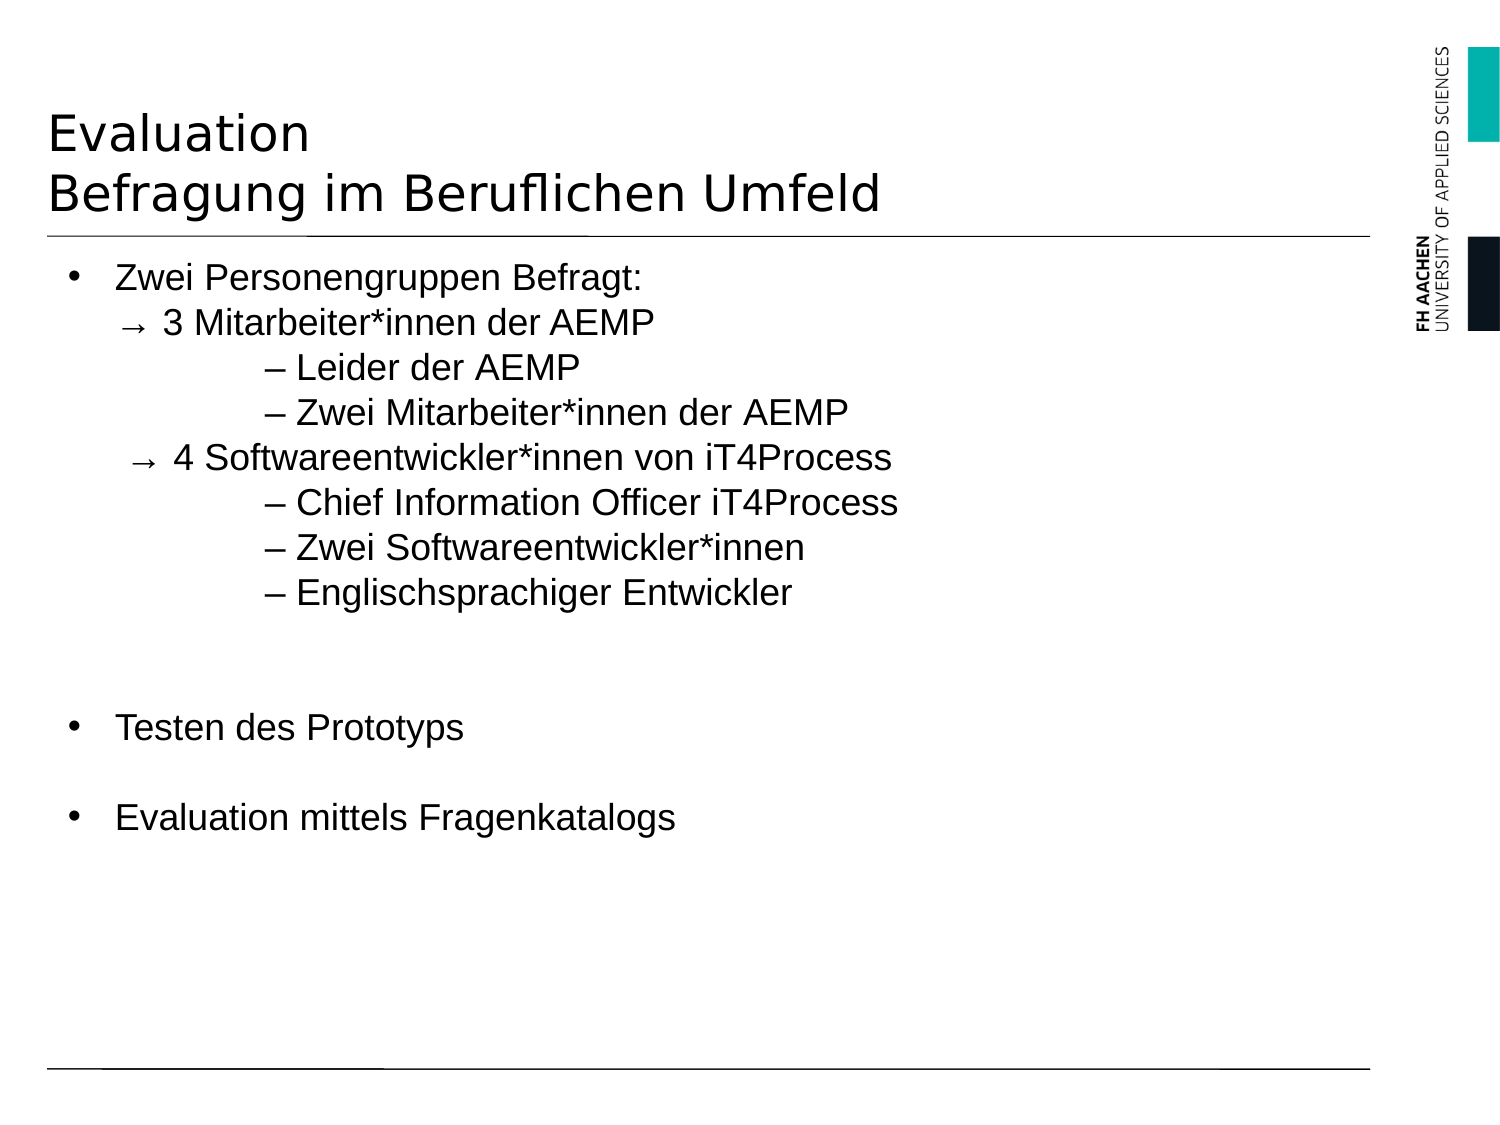

# Evaluation Befragung im Beruflichen Umfeld
Zwei Personengruppen Befragt:
→ 3 Mitarbeiter*innen der AEMP
	– Leider der AEMP
	– Zwei Mitarbeiter*innen der AEMP
 → 4 Softwareentwickler*innen von iT4Process
	– Chief Information Officer iT4Process
	– Zwei Softwareentwickler*innen
	– Englischsprachiger Entwickler

Testen des Prototyps

Evaluation mittels Fragenkatalogs